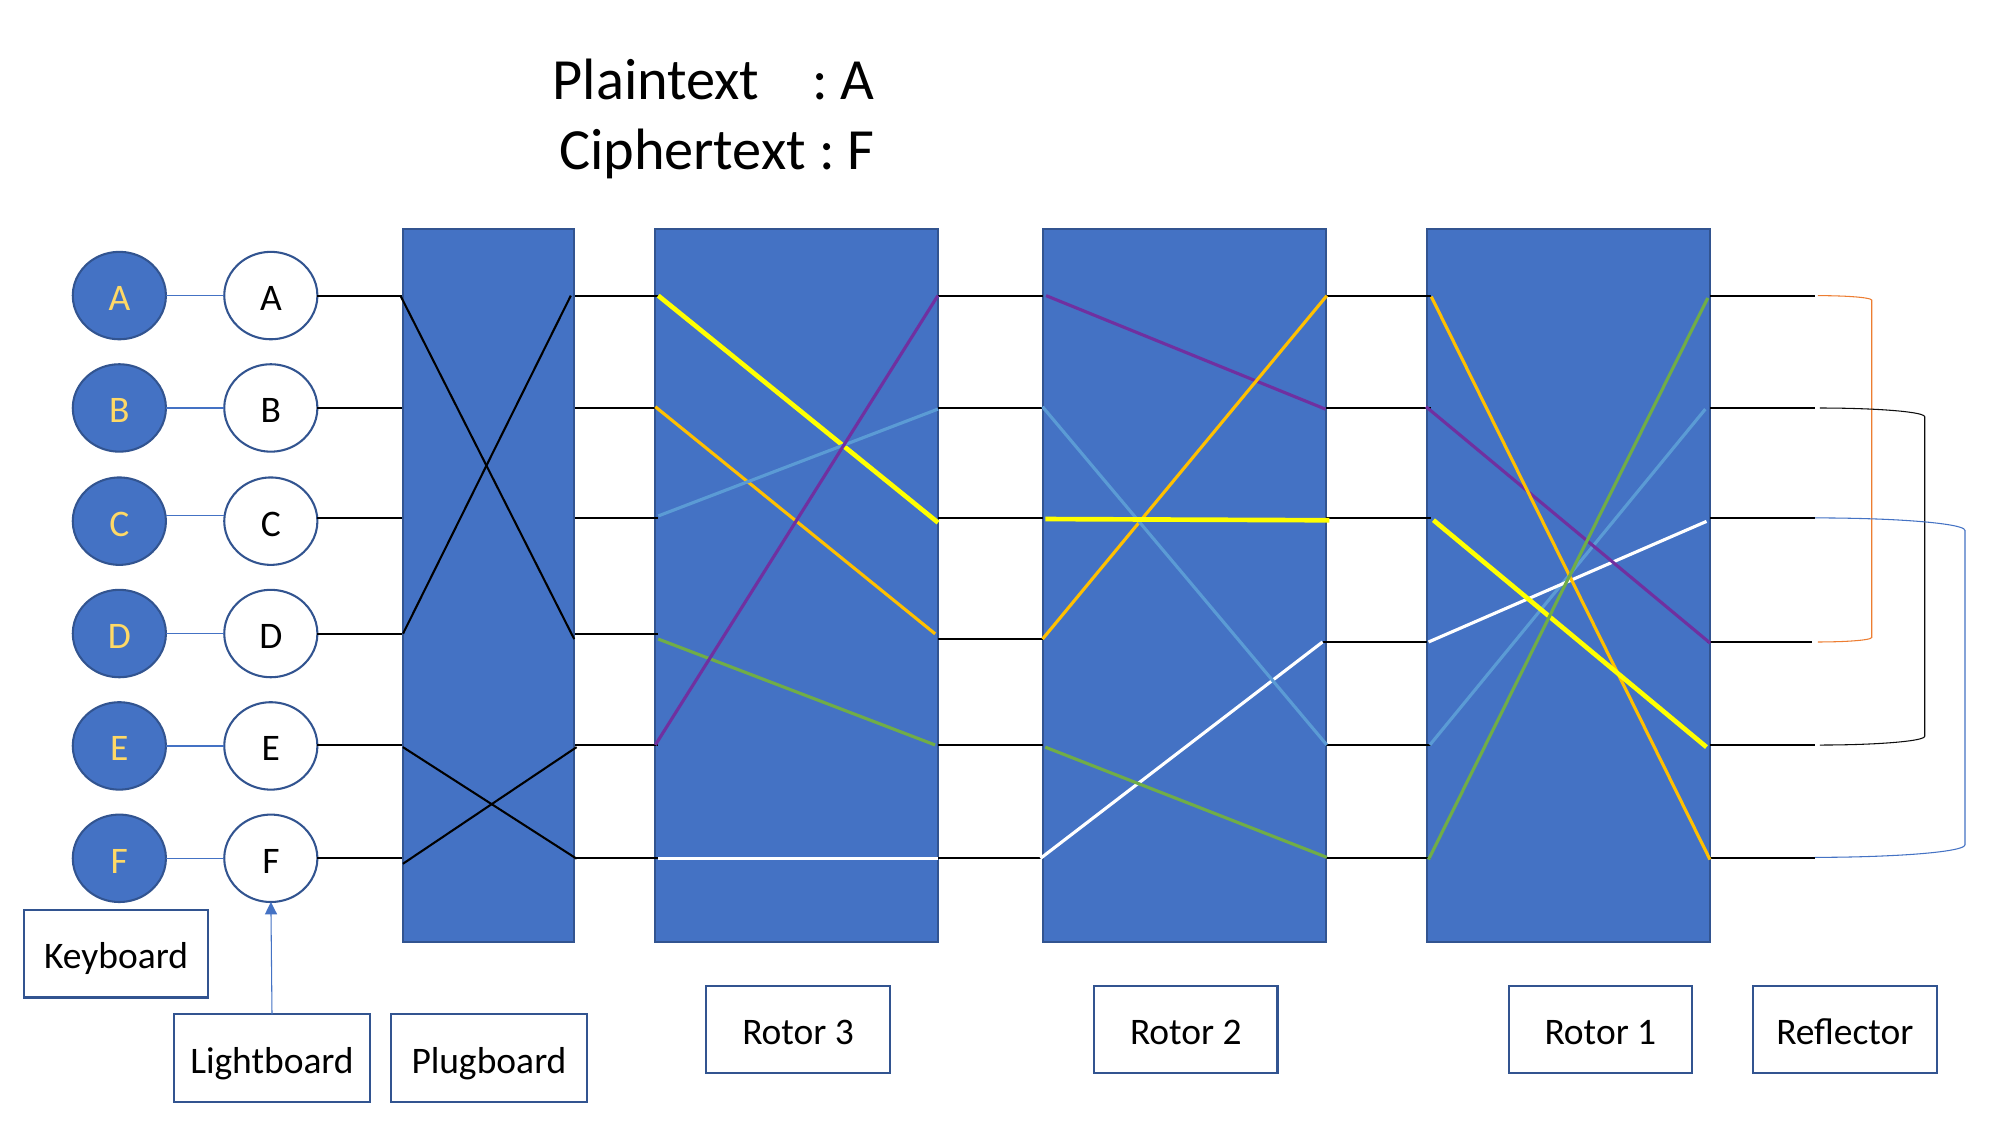

Plaintext    : A
Ciphertext : F

A
A

B
B

C
C

D
D
E
E
F
F
Keyboard
Reflector
Rotor 3
Rotor 2
Rotor 1
Lightboard
Plugboard